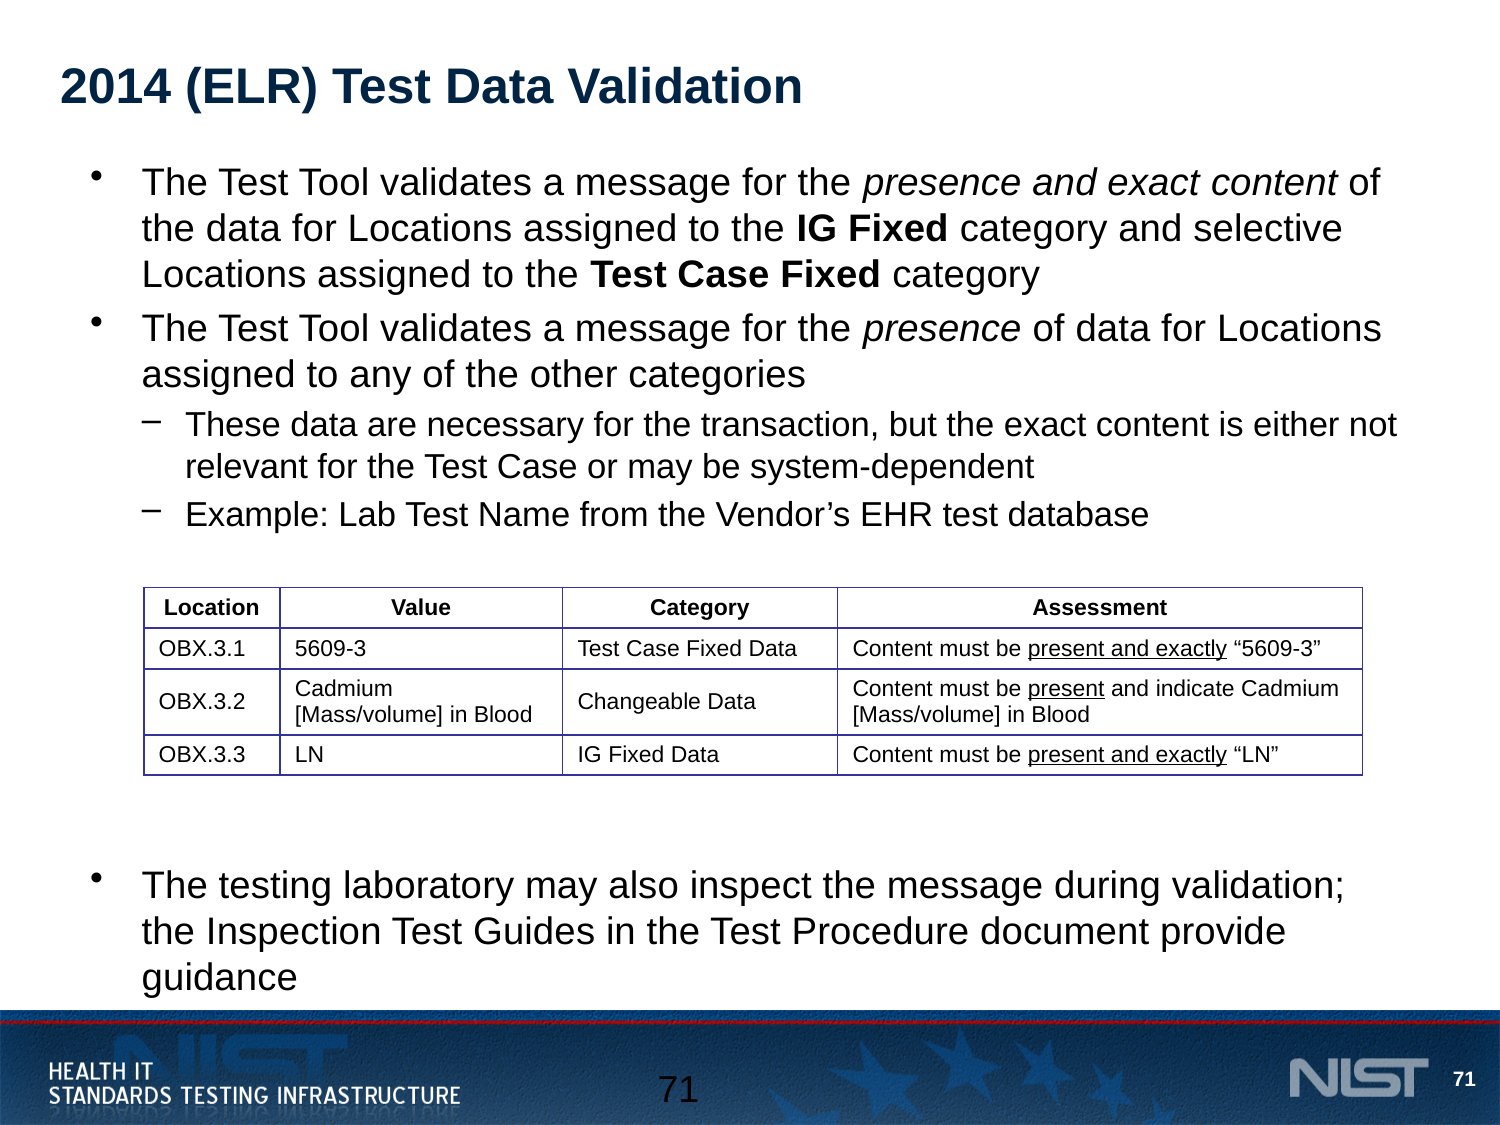

# 2014 (ELR) Test Data Validation
The Test Tool validates a message for the presence and exact content of the data for Locations assigned to the IG Fixed category and selective Locations assigned to the Test Case Fixed category
The Test Tool validates a message for the presence of data for Locations assigned to any of the other categories
These data are necessary for the transaction, but the exact content is either not relevant for the Test Case or may be system-dependent
Example: Lab Test Name from the Vendor’s EHR test database

The testing laboratory may also inspect the message during validation; the Inspection Test Guides in the Test Procedure document provide guidance

| Location | Value | Category | Assessment |
| --- | --- | --- | --- |
| OBX.3.1 | 5609-3 | Test Case Fixed Data | Content must be present and exactly “5609-3” |
| OBX.3.2 | Cadmium [Mass/volume] in Blood | Changeable Data | Content must be present and indicate Cadmium [Mass/volume] in Blood |
| OBX.3.3 | LN | IG Fixed Data | Content must be present and exactly “LN” |
71